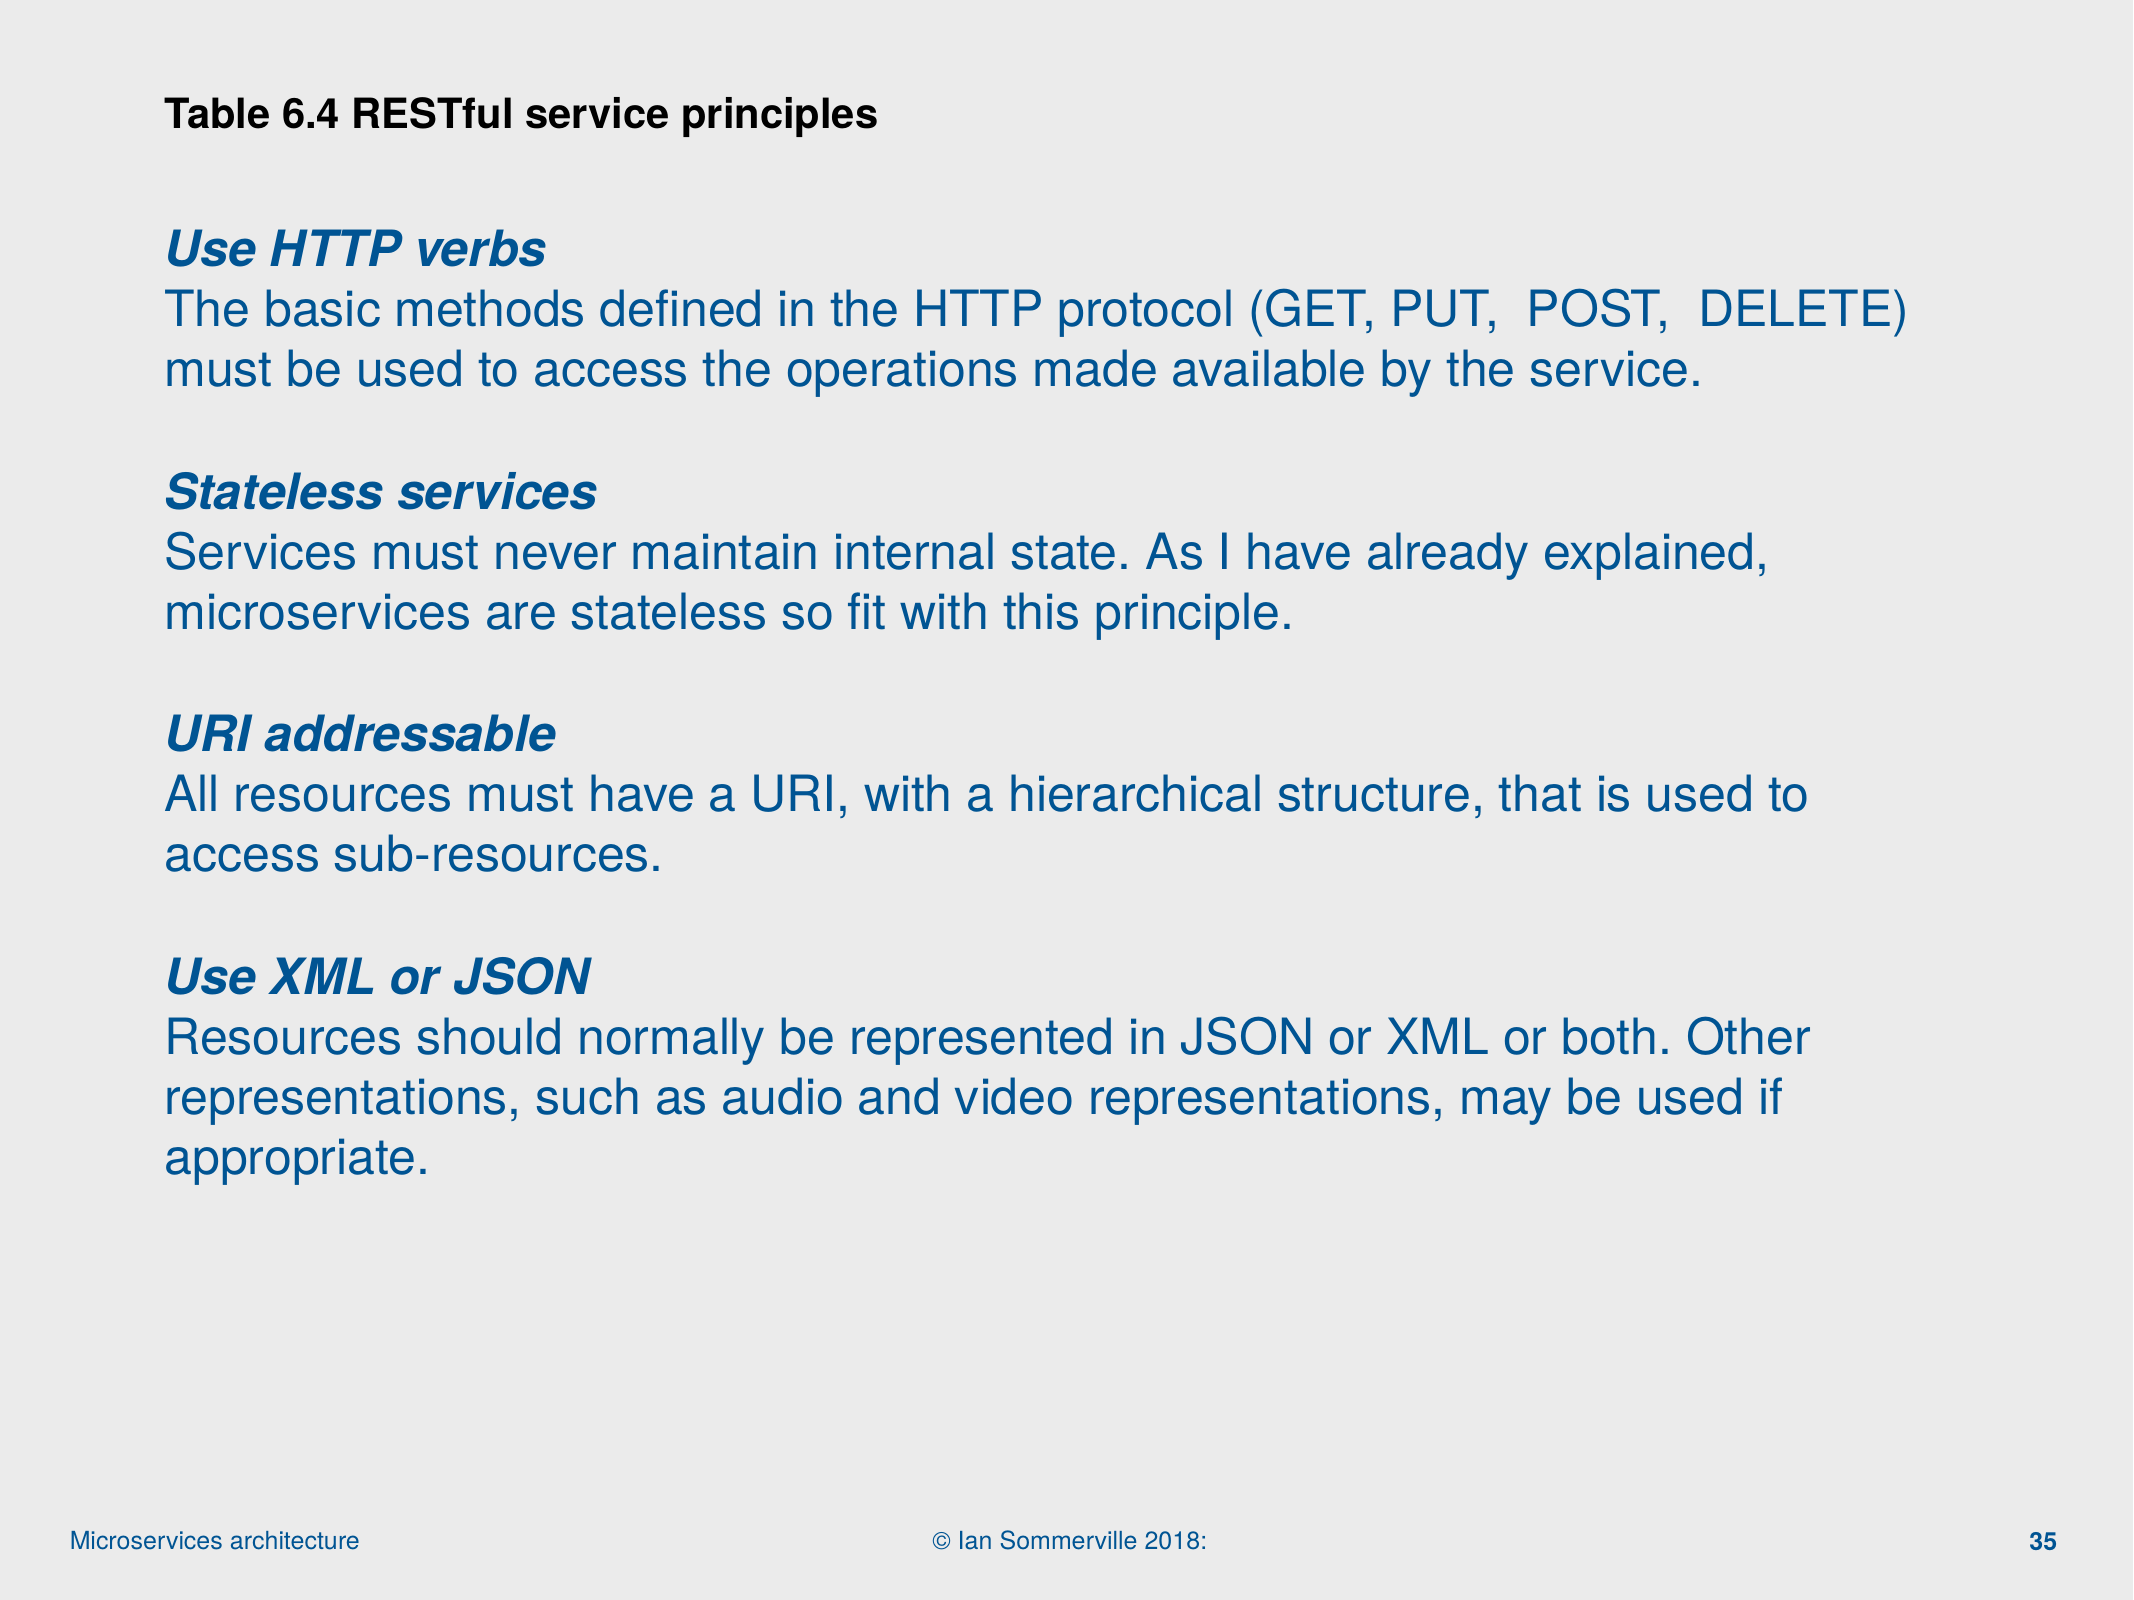

# Table 6.4 RESTful service principles
Use HTTP verbs
The basic methods defined in the HTTP protocol (GET, PUT,  POST,  DELETE) must be used to access the operations made available by the service.
Stateless services
Services must never maintain internal state. As I have already explained, microservices are stateless so fit with this principle.
URI addressable
All resources must have a URI, with a hierarchical structure, that is used to access sub-resources.
Use XML or JSON
Resources should normally be represented in JSON or XML or both. Other representations, such as audio and video representations, may be used if appropriate.
35